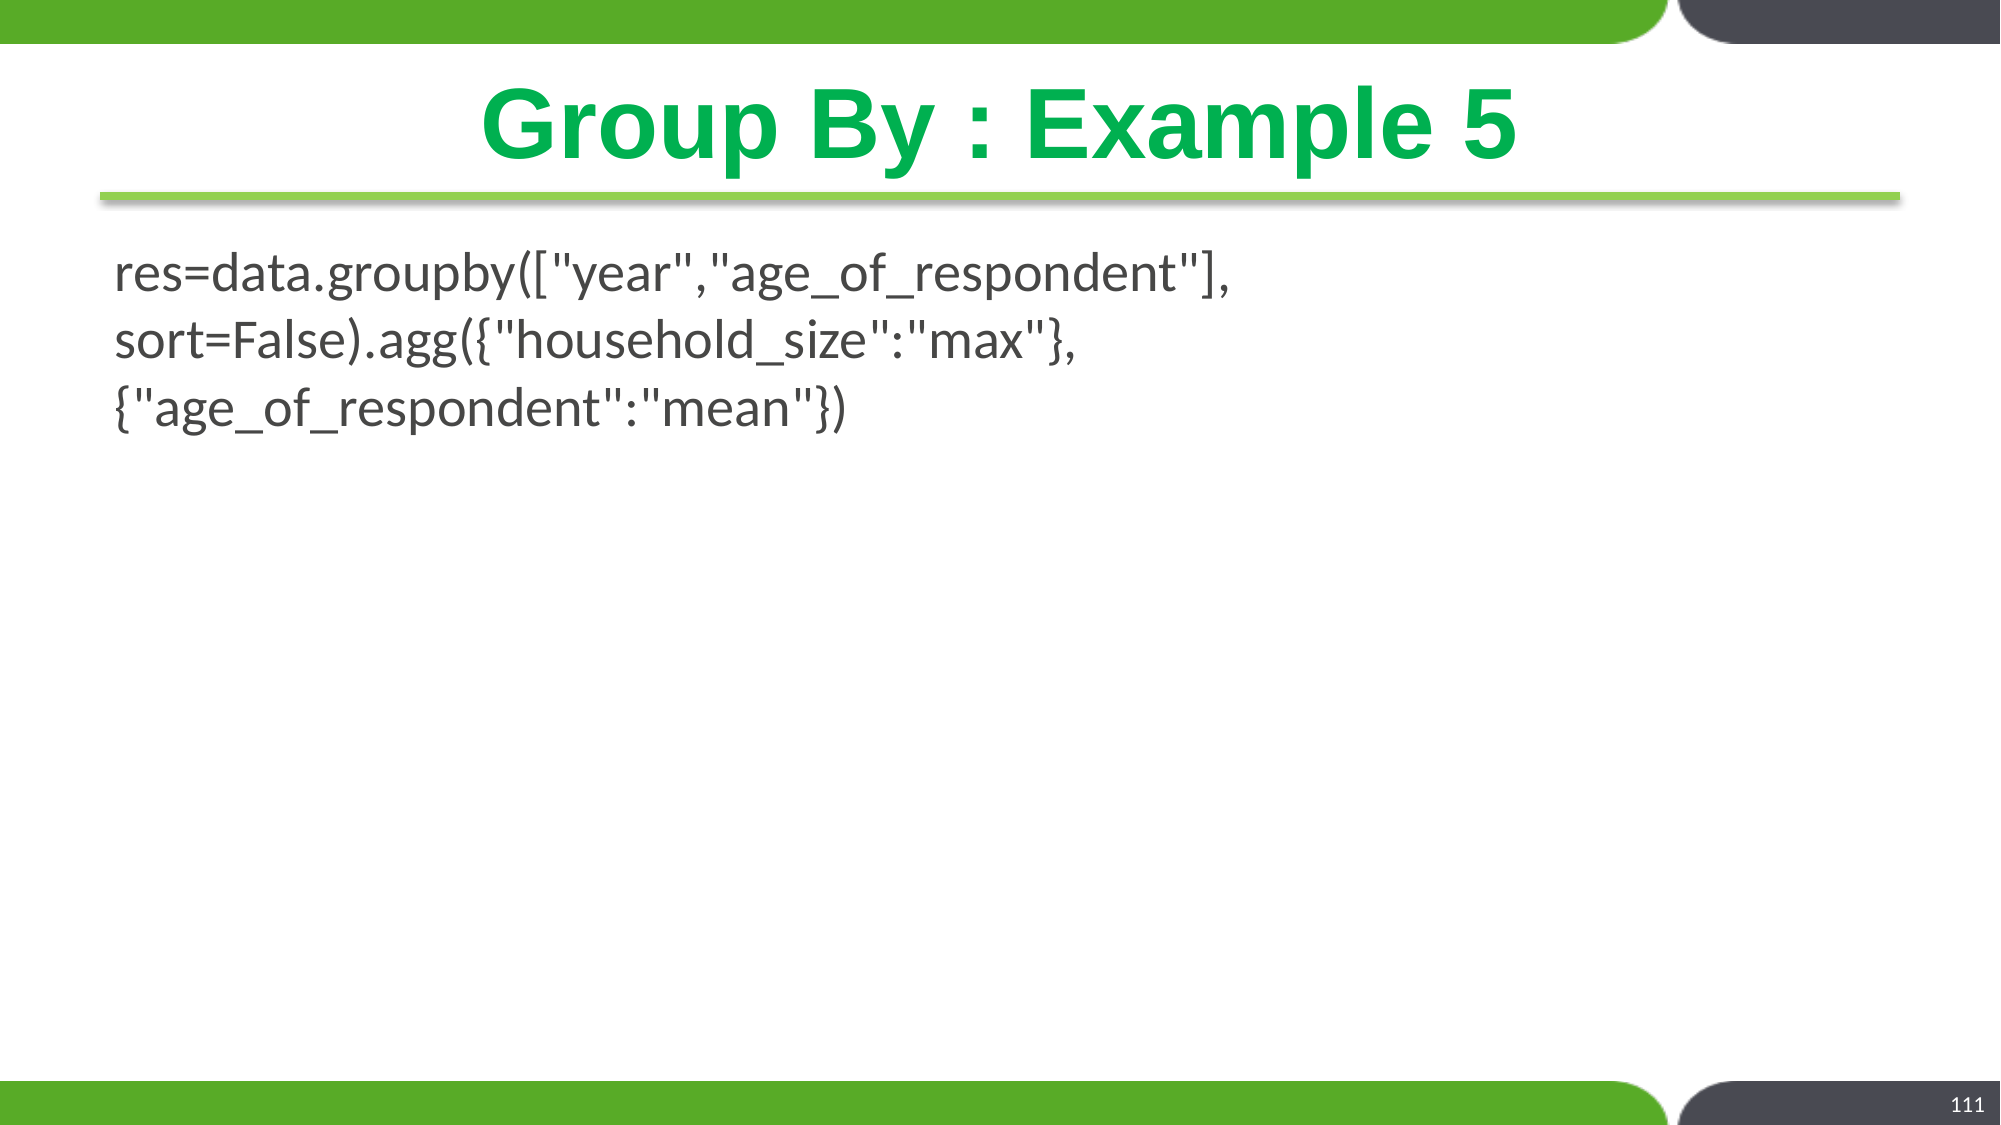

# Group By : Example 5
res=data.groupby(["year","age_of_respondent"], sort=False).agg({"household_size":"max"},{"age_of_respondent":"mean"})

111